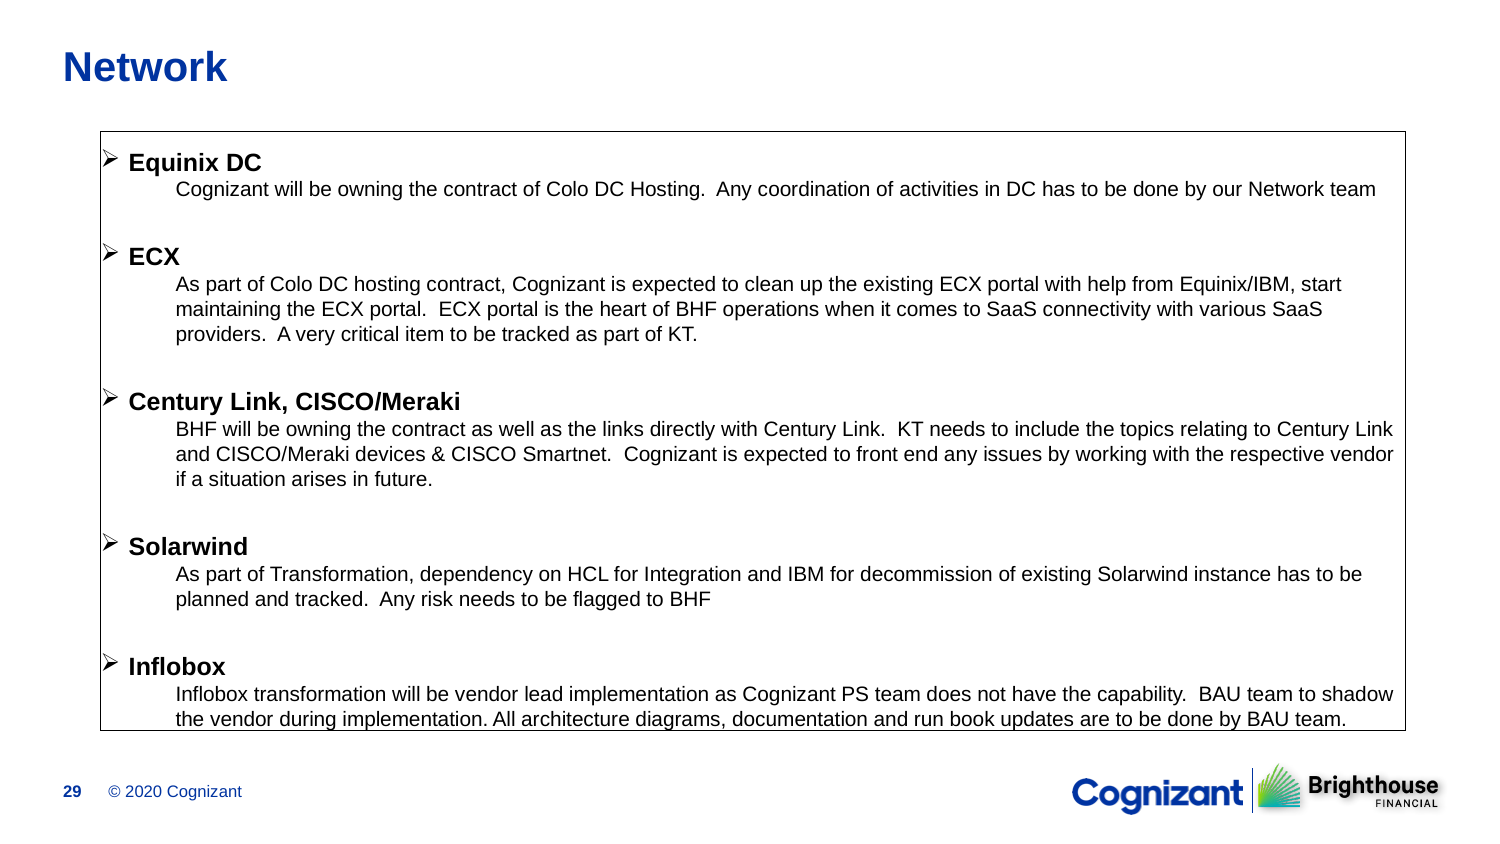

# Network
Equinix DC
Cognizant will be owning the contract of Colo DC Hosting.  Any coordination of activities in DC has to be done by our Network team

ECX
As part of Colo DC hosting contract, Cognizant is expected to clean up the existing ECX portal with help from Equinix/IBM, start maintaining the ECX portal.  ECX portal is the heart of BHF operations when it comes to SaaS connectivity with various SaaS providers.  A very critical item to be tracked as part of KT.

Century Link, CISCO/Meraki
BHF will be owning the contract as well as the links directly with Century Link.  KT needs to include the topics relating to Century Link and CISCO/Meraki devices & CISCO Smartnet.  Cognizant is expected to front end any issues by working with the respective vendor if a situation arises in future.

Solarwind
As part of Transformation, dependency on HCL for Integration and IBM for decommission of existing Solarwind instance has to be planned and tracked.  Any risk needs to be flagged to BHF

Inflobox
Inflobox transformation will be vendor lead implementation as Cognizant PS team does not have the capability.  BAU team to shadow the vendor during implementation. All architecture diagrams, documentation and run book updates are to be done by BAU team.
© 2020 Cognizant
29